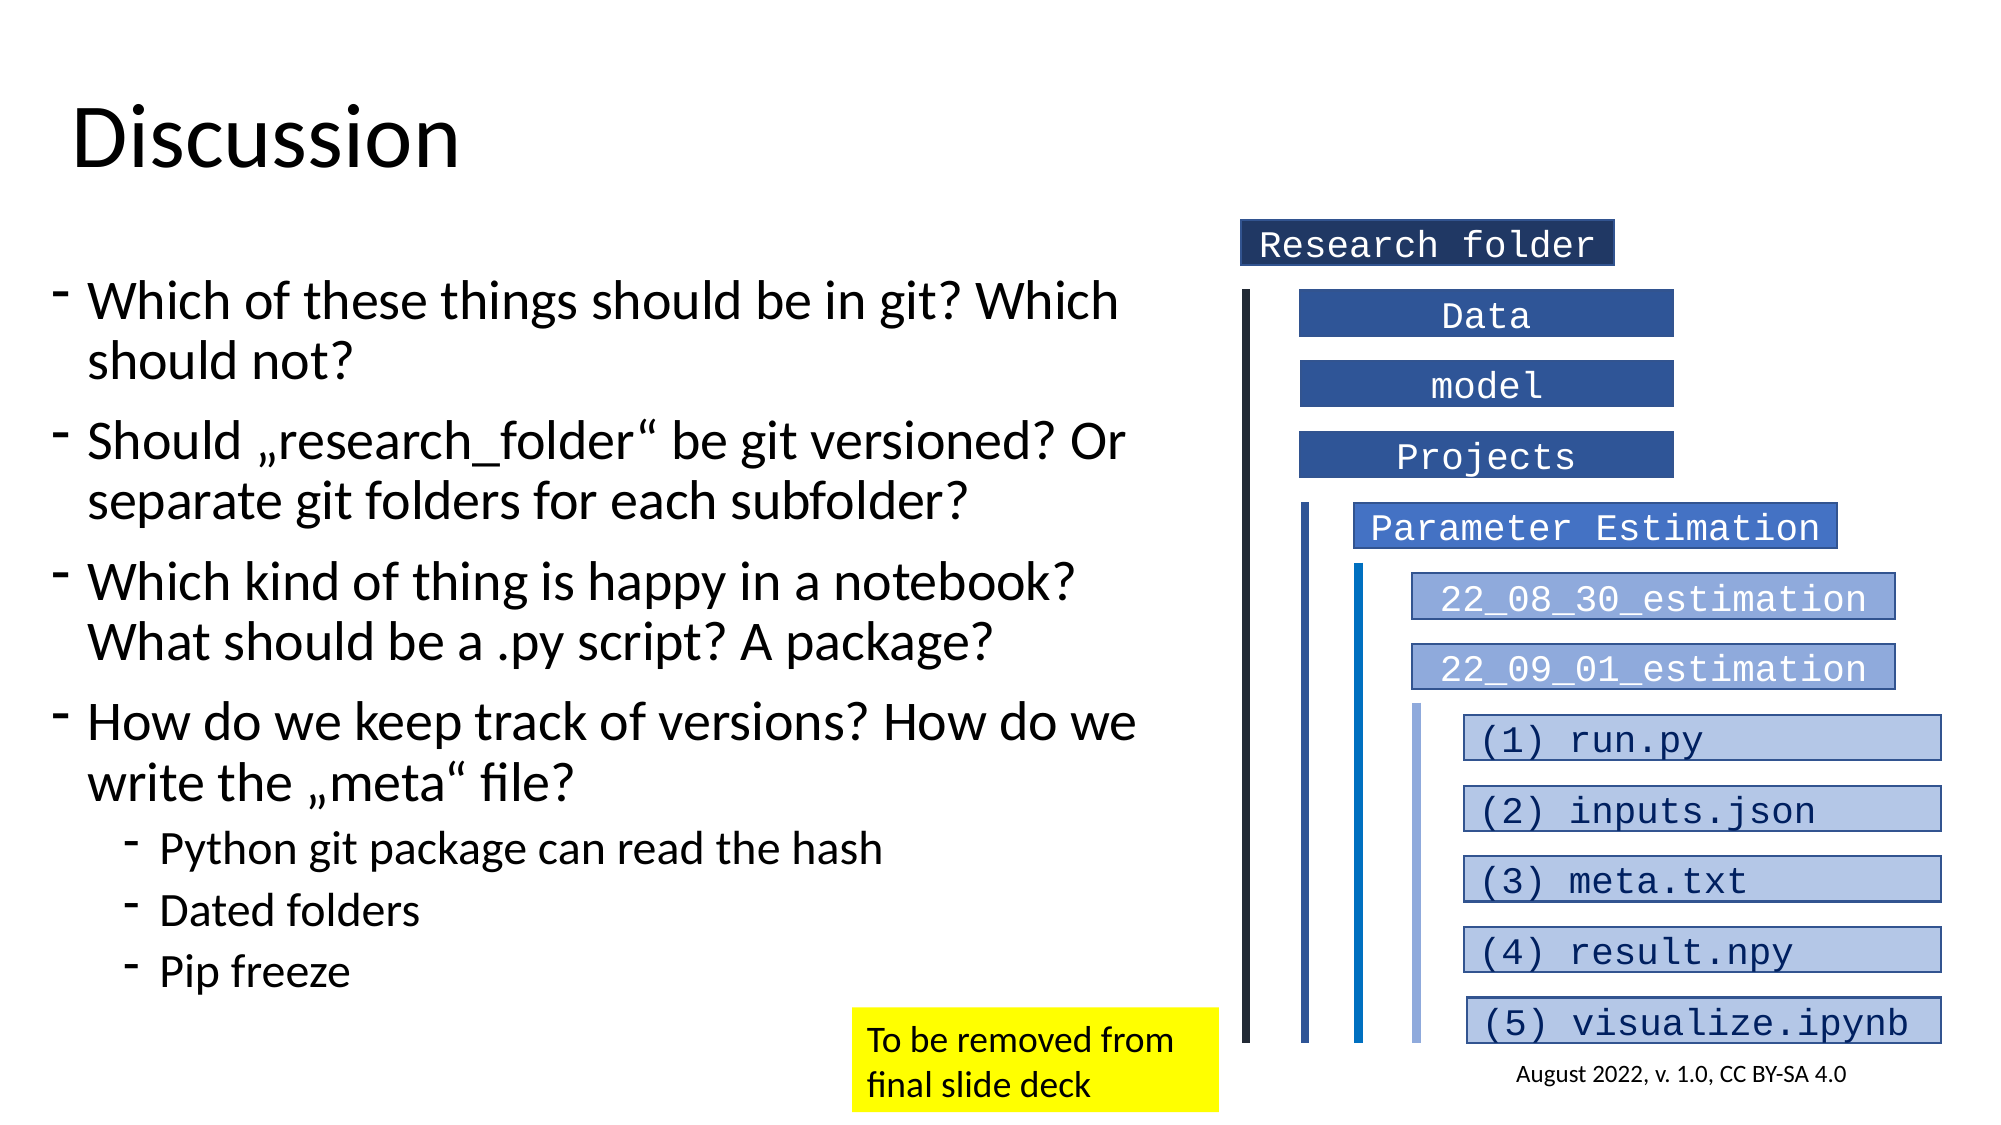

# Discussion
Research folder
Which of these things should be in git? Which should not?
Should „research_folder“ be git versioned? Or separate git folders for each subfolder?
Which kind of thing is happy in a notebook? What should be a .py script? A package?
How do we keep track of versions? How do we write the „meta“ file?
Python git package can read the hash
Dated folders
Pip freeze

Data
model
Projects
Parameter Estimation
22_08_30_estimation
22_09_01_estimation
(1) run.py
(2) inputs.json
(3) meta.txt
(4) result.npy
(5) visualize.ipynb
To be removed from final slide deck
August 2022, v. 1.0, CC BY-SA 4.0